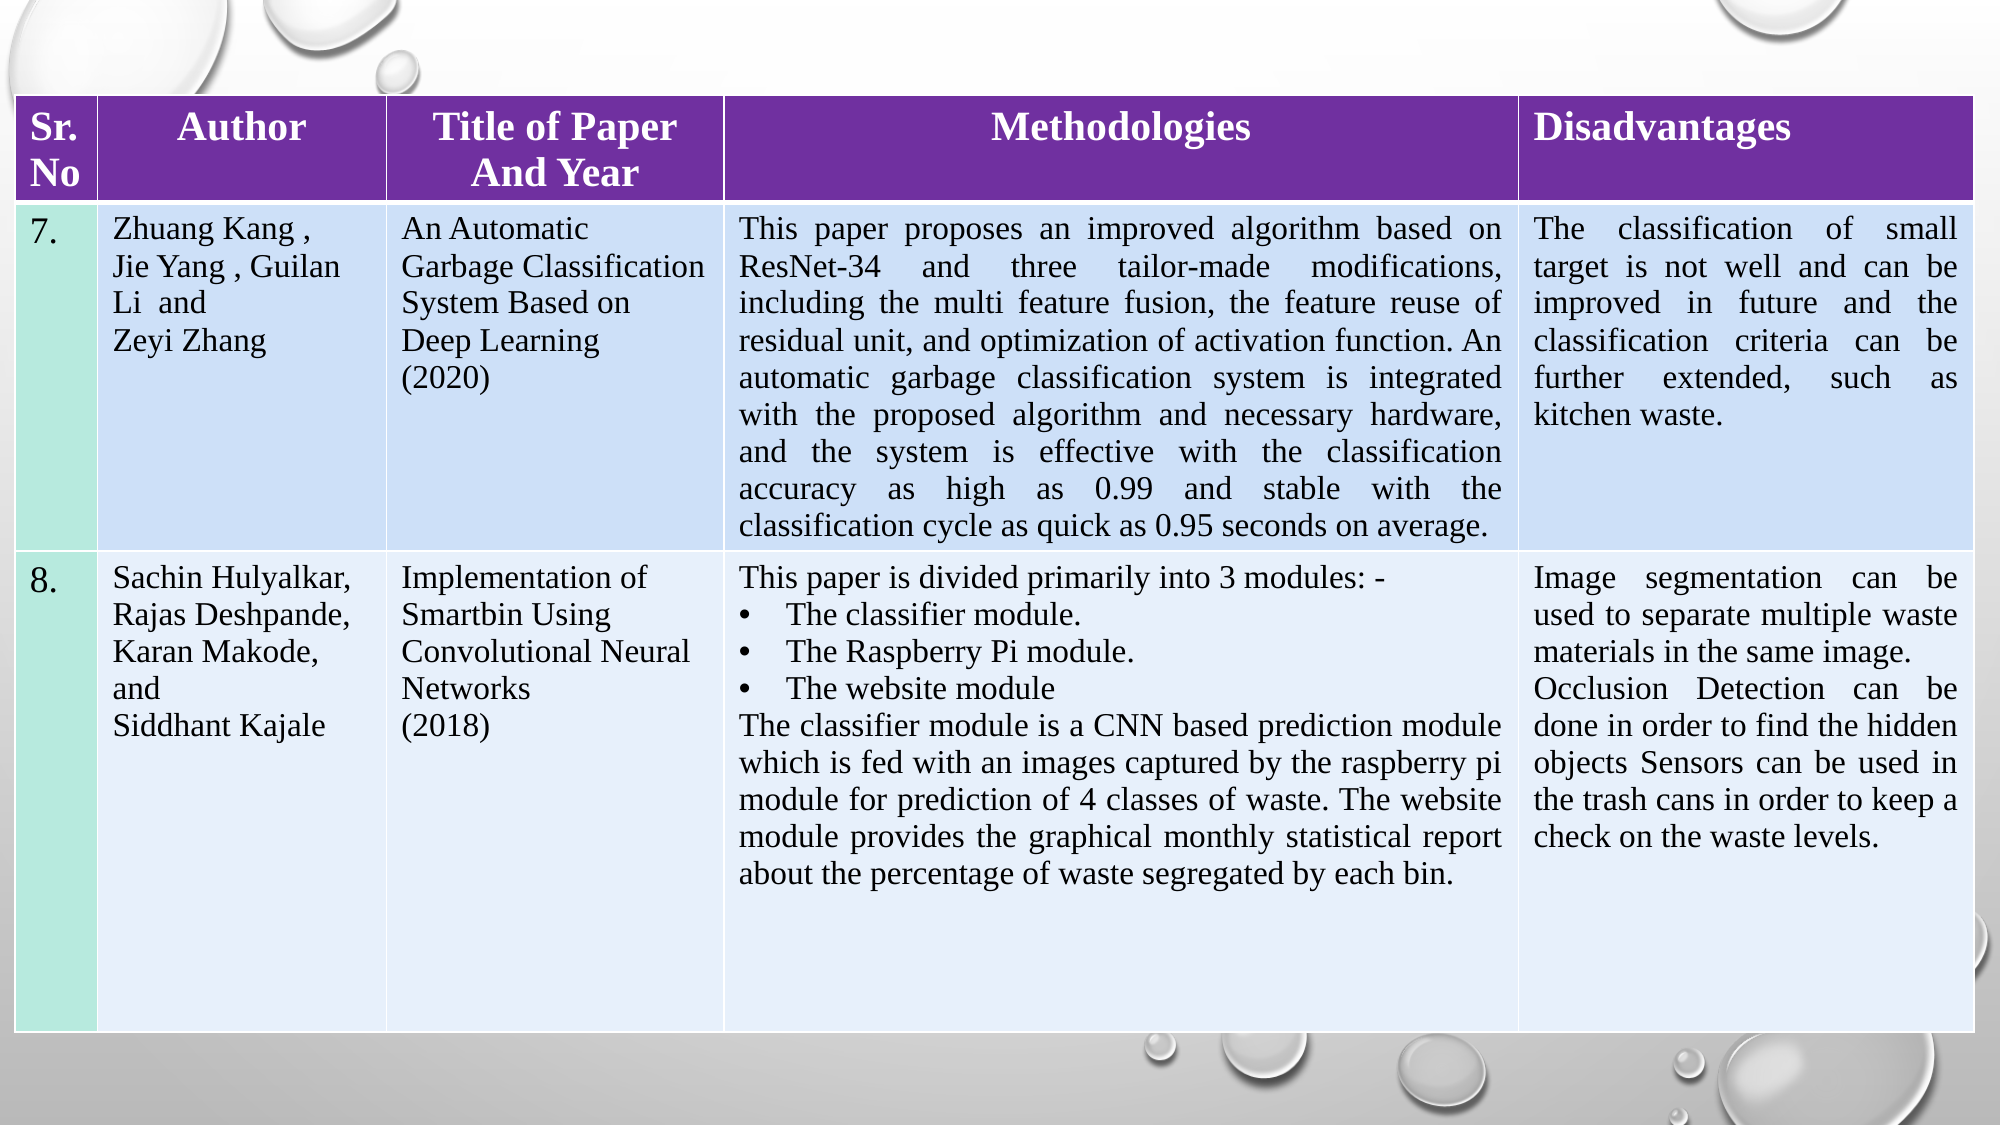

| Sr.No | Author | Title of Paper And Year | Methodologies | Disadvantages |
| --- | --- | --- | --- | --- |
| 7. | Zhuang Kang , Jie Yang , Guilan Li and Zeyi Zhang | An Automatic Garbage Classification System Based on Deep Learning (2020) | This paper proposes an improved algorithm based on ResNet-34 and three tailor-made modifications, including the multi feature fusion, the feature reuse of residual unit, and optimization of activation function. An automatic garbage classification system is integrated with the proposed algorithm and necessary hardware, and the system is effective with the classification accuracy as high as 0.99 and stable with the classification cycle as quick as 0.95 seconds on average. | The classification of small target is not well and can be improved in future and the classification criteria can be further extended, such as kitchen waste. |
| 8. | Sachin Hulyalkar, Rajas Deshpande, Karan Makode, and Siddhant Kajale | Implementation of Smartbin Using Convolutional Neural Networks (2018) | This paper is divided primarily into 3 modules: - The classifier module. The Raspberry Pi module. The website module The classifier module is a CNN based prediction module which is fed with an images captured by the raspberry pi module for prediction of 4 classes of waste. The website module provides the graphical monthly statistical report about the percentage of waste segregated by each bin. | Image segmentation can be used to separate multiple waste materials in the same image. Occlusion Detection can be done in order to find the hidden objects Sensors can be used in the trash cans in order to keep a check on the waste levels. |